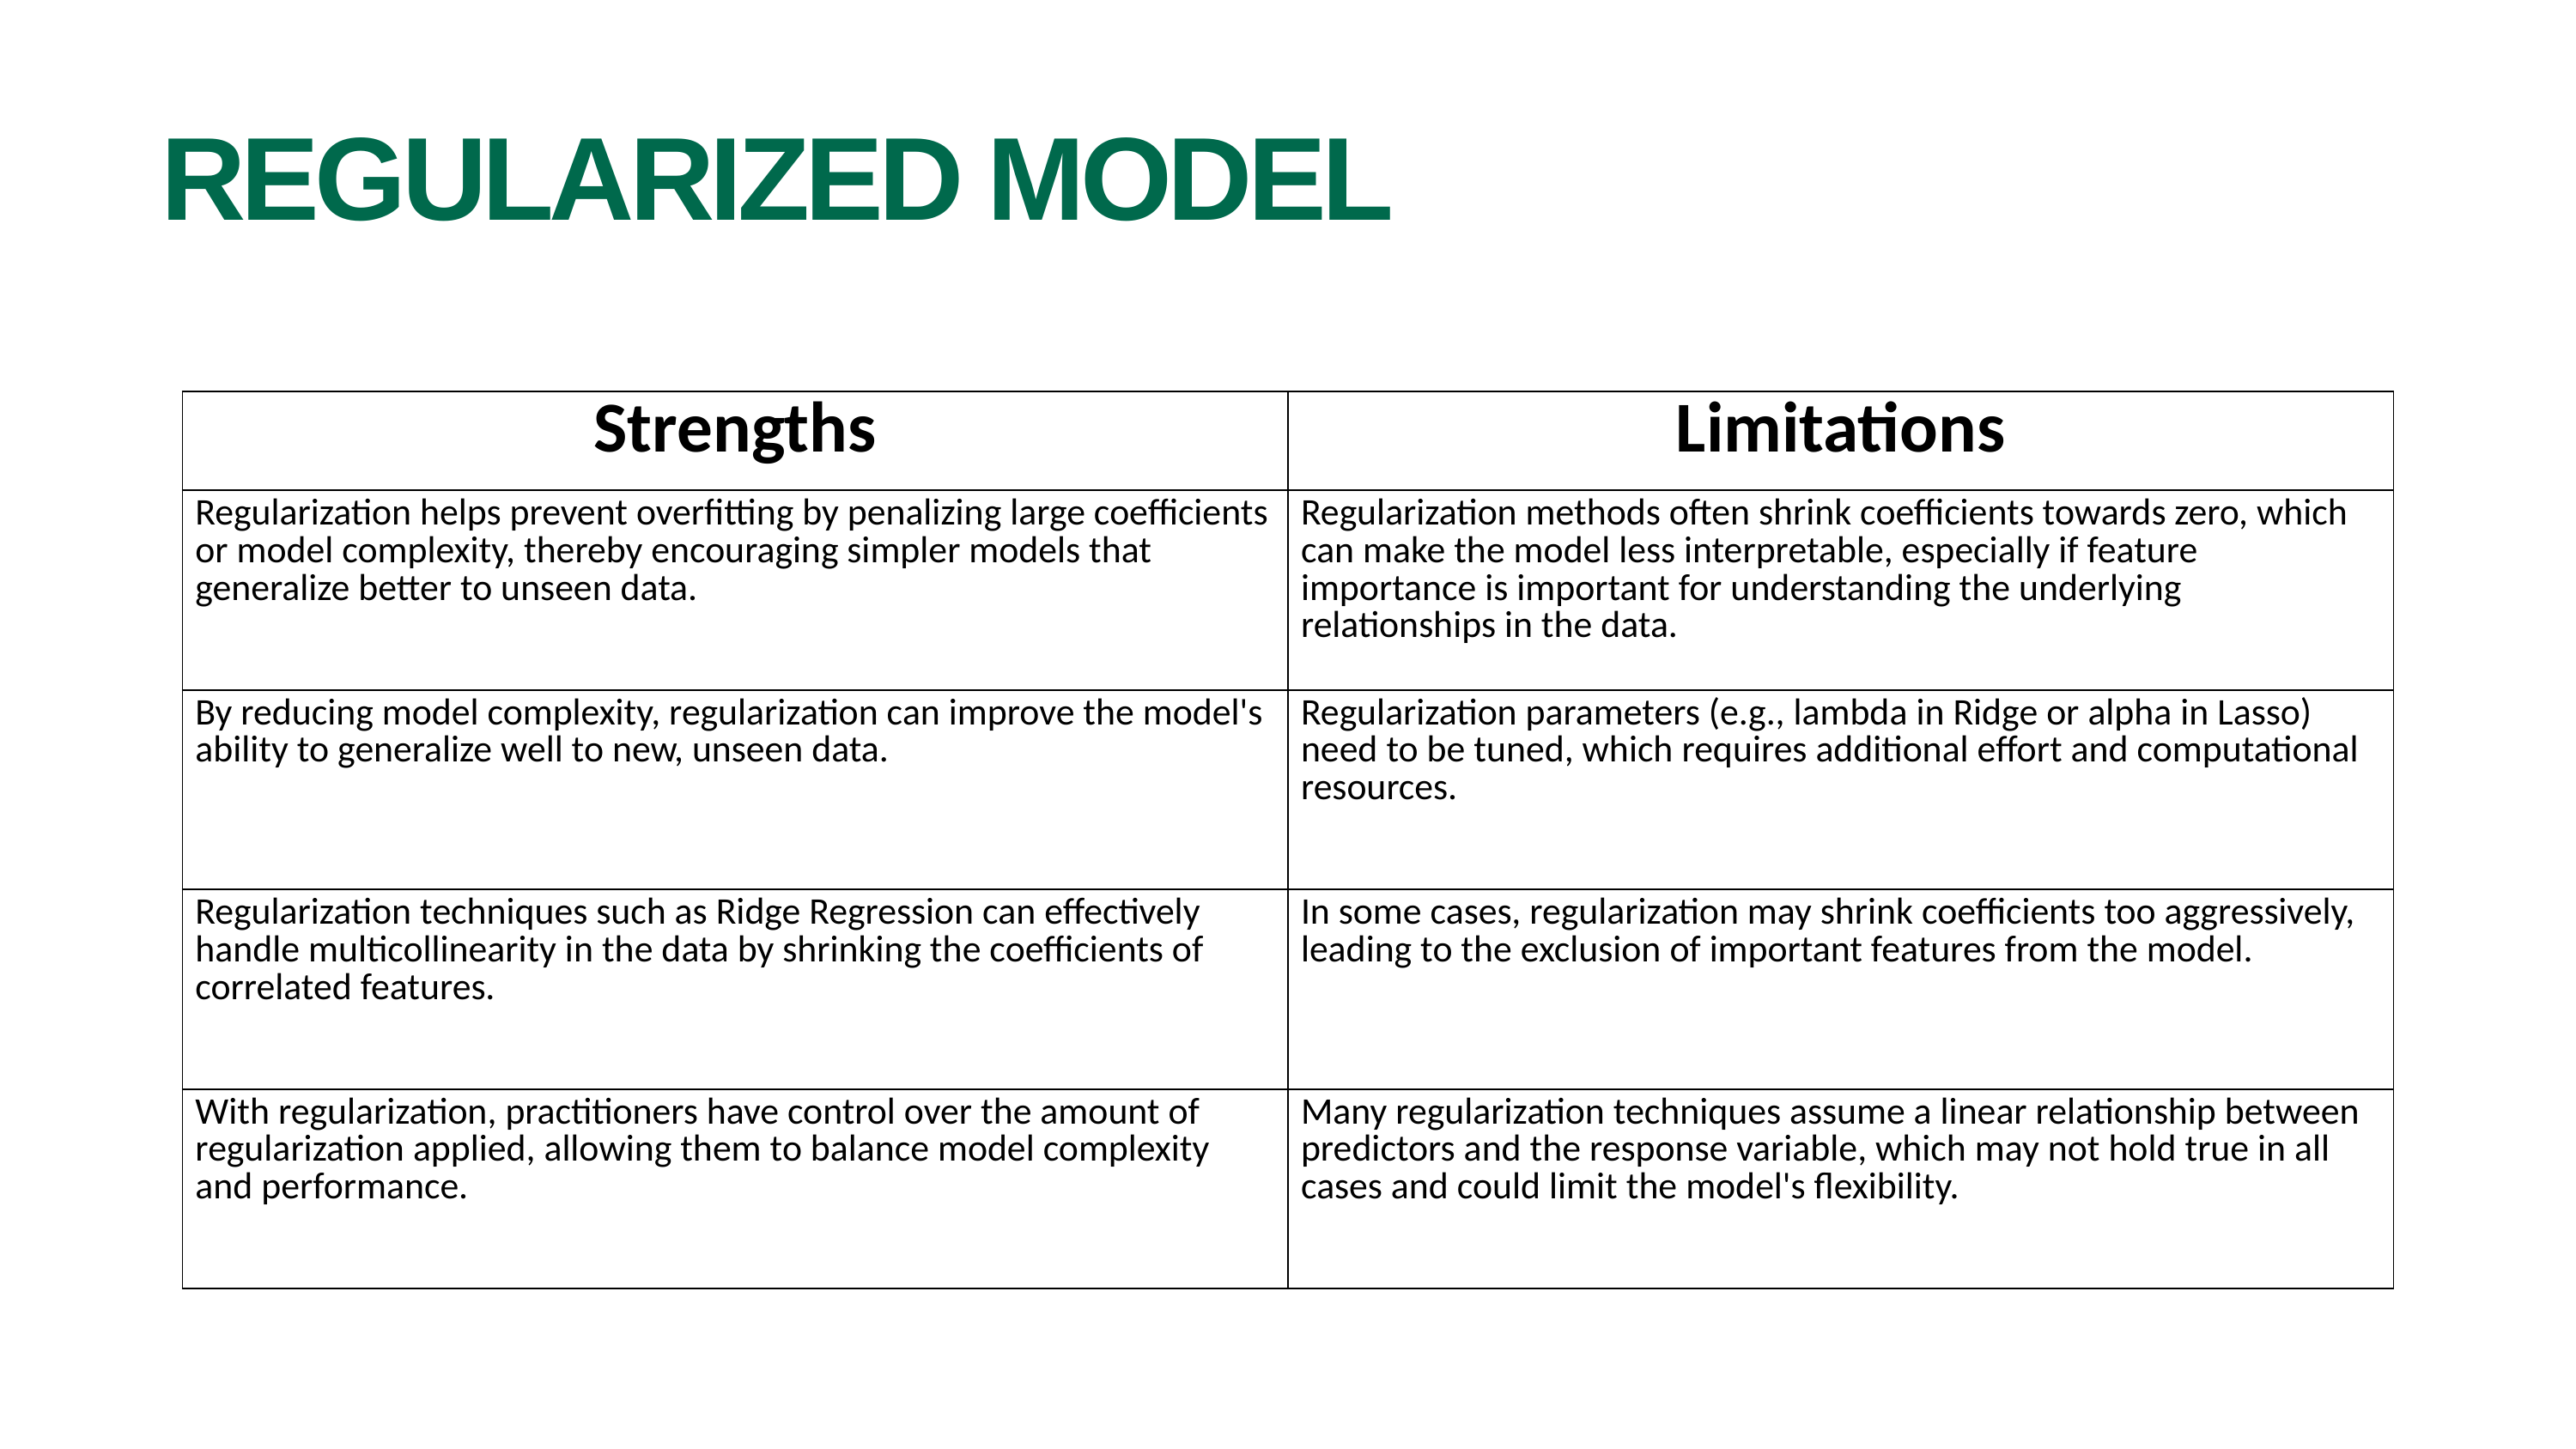

REGULARIZED MODEL
| Strengths | Limitations |
| --- | --- |
| Regularization helps prevent overfitting by penalizing large coefficients or model complexity, thereby encouraging simpler models that generalize better to unseen data. | Regularization methods often shrink coefficients towards zero, which can make the model less interpretable, especially if feature importance is important for understanding the underlying relationships in the data. |
| By reducing model complexity, regularization can improve the model's ability to generalize well to new, unseen data. | Regularization parameters (e.g., lambda in Ridge or alpha in Lasso) need to be tuned, which requires additional effort and computational resources. |
| Regularization techniques such as Ridge Regression can effectively handle multicollinearity in the data by shrinking the coefficients of correlated features. | In some cases, regularization may shrink coefficients too aggressively, leading to the exclusion of important features from the model. |
| With regularization, practitioners have control over the amount of regularization applied, allowing them to balance model complexity and performance. | Many regularization techniques assume a linear relationship between predictors and the response variable, which may not hold true in all cases and could limit the model's flexibility. |